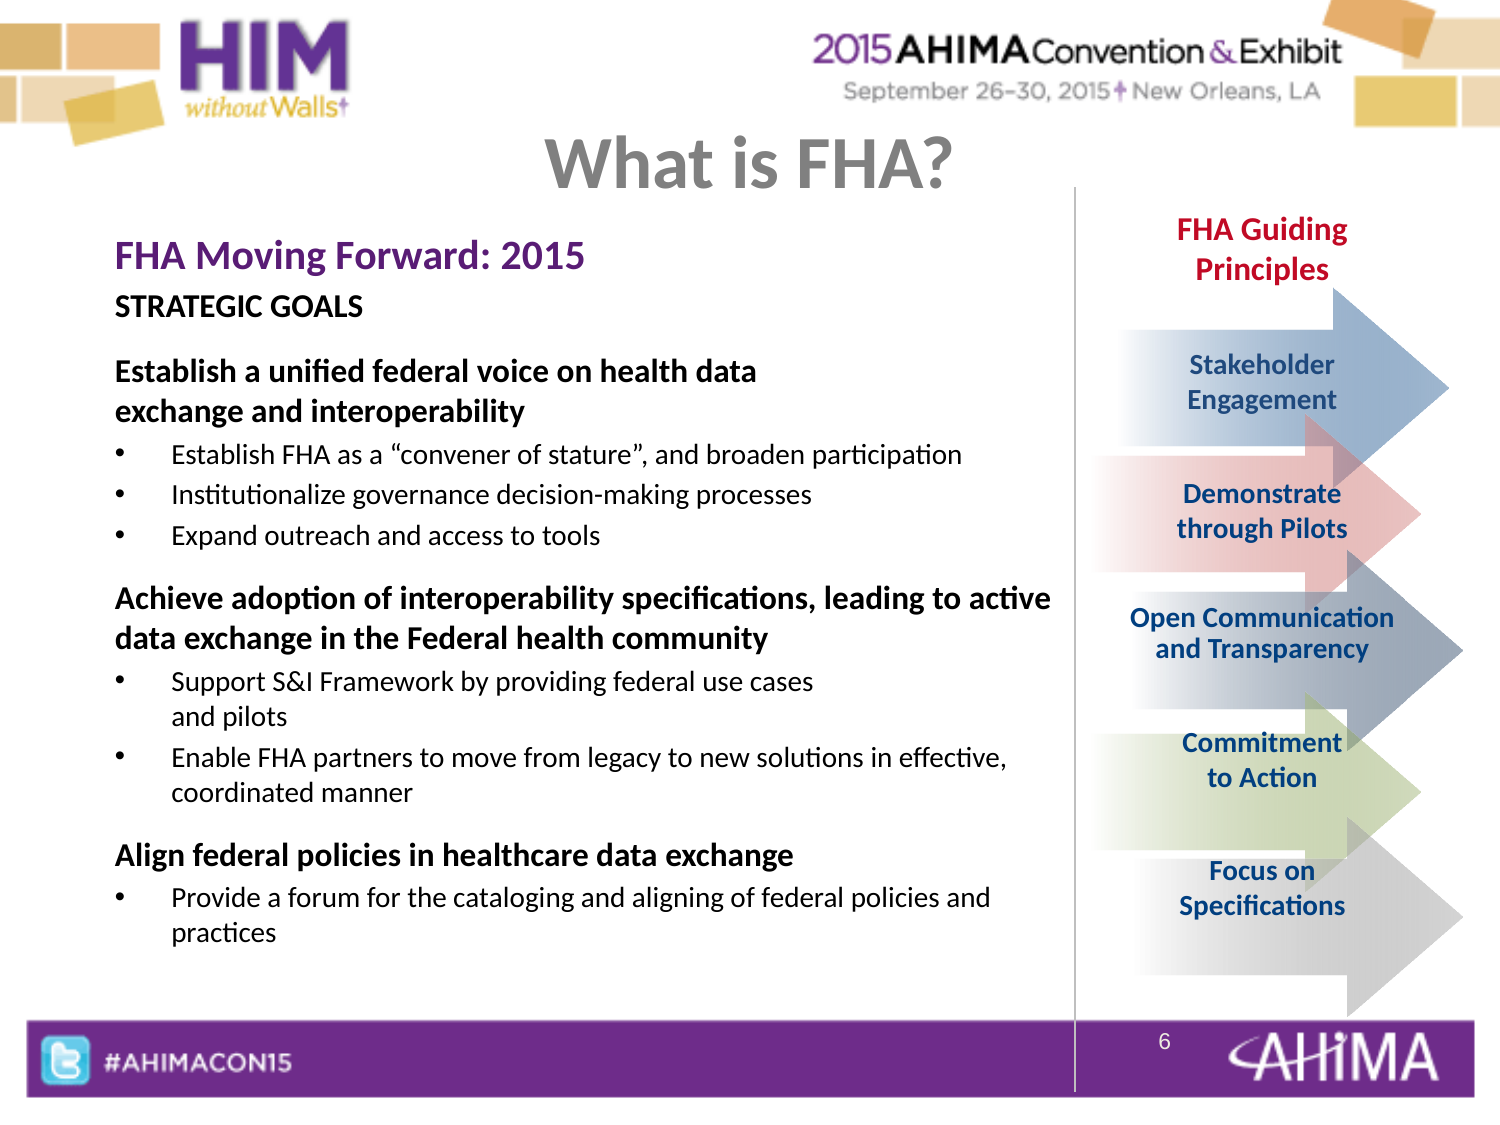

# What is FHA?
FHA Guiding Principles
Stakeholder
Engagement
Demonstrate
through Pilots
Open Communication
and Transparency
Commitment
to Action
Focus on
Specifications

FHA Moving Forward: 2015
STRATEGIC GOALS
Establish a unified federal voice on health data
exchange and interoperability
Establish FHA as a “convener of stature”, and broaden participation
Institutionalize governance decision-making processes
Expand outreach and access to tools
Achieve adoption of interoperability specifications, leading to active data exchange in the Federal health community
Support S&I Framework by providing federal use cases
and pilots
Enable FHA partners to move from legacy to new solutions in effective, coordinated manner
Align federal policies in healthcare data exchange
Provide a forum for the cataloging and aligning of federal policies and practices

6